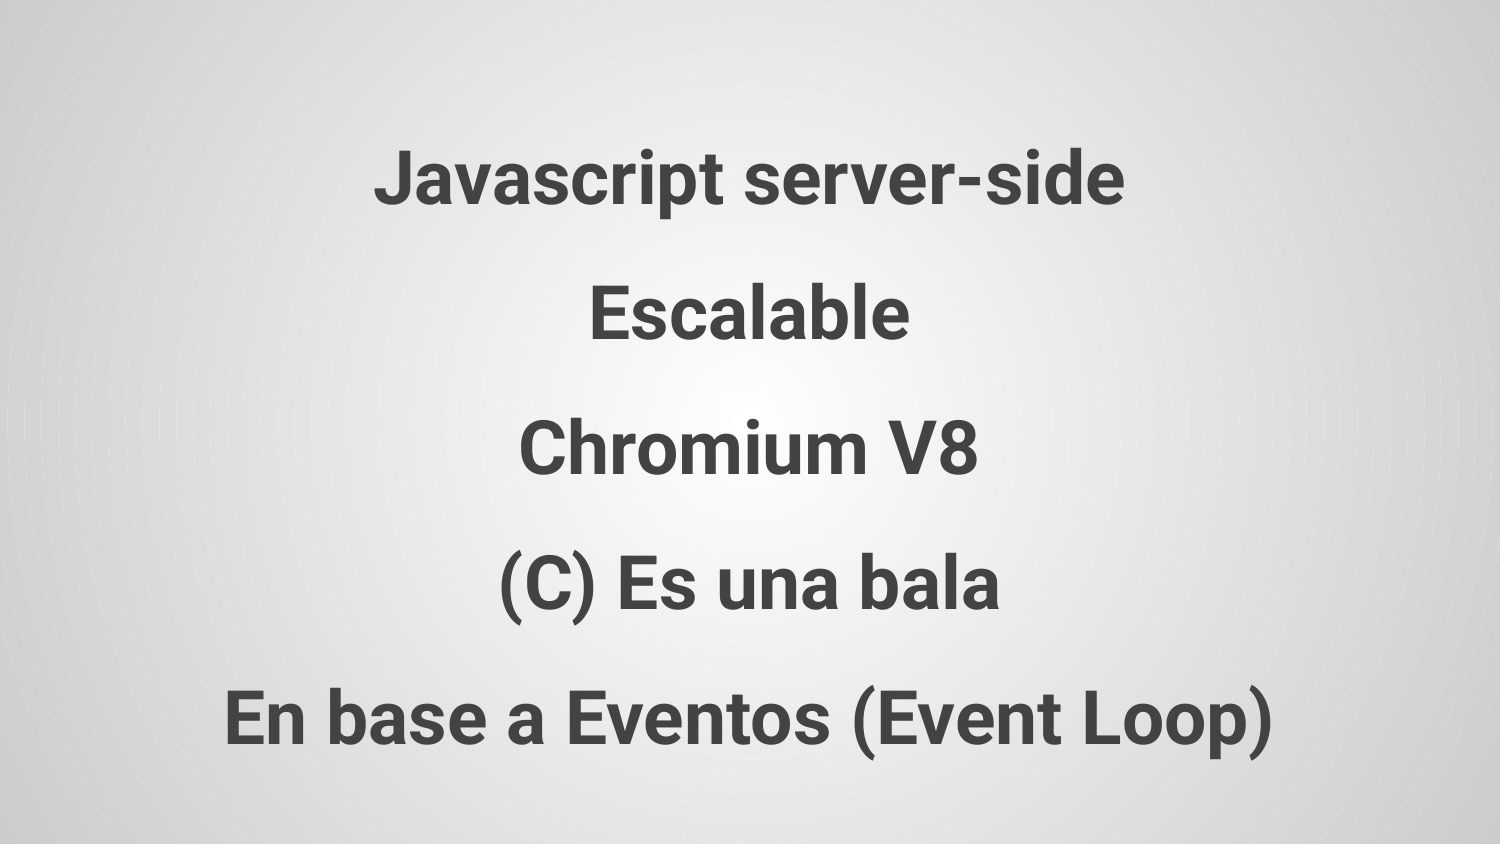

Javascript server-side
Escalable
Chromium V8
(C) Es una bala
En base a Eventos (Event Loop)